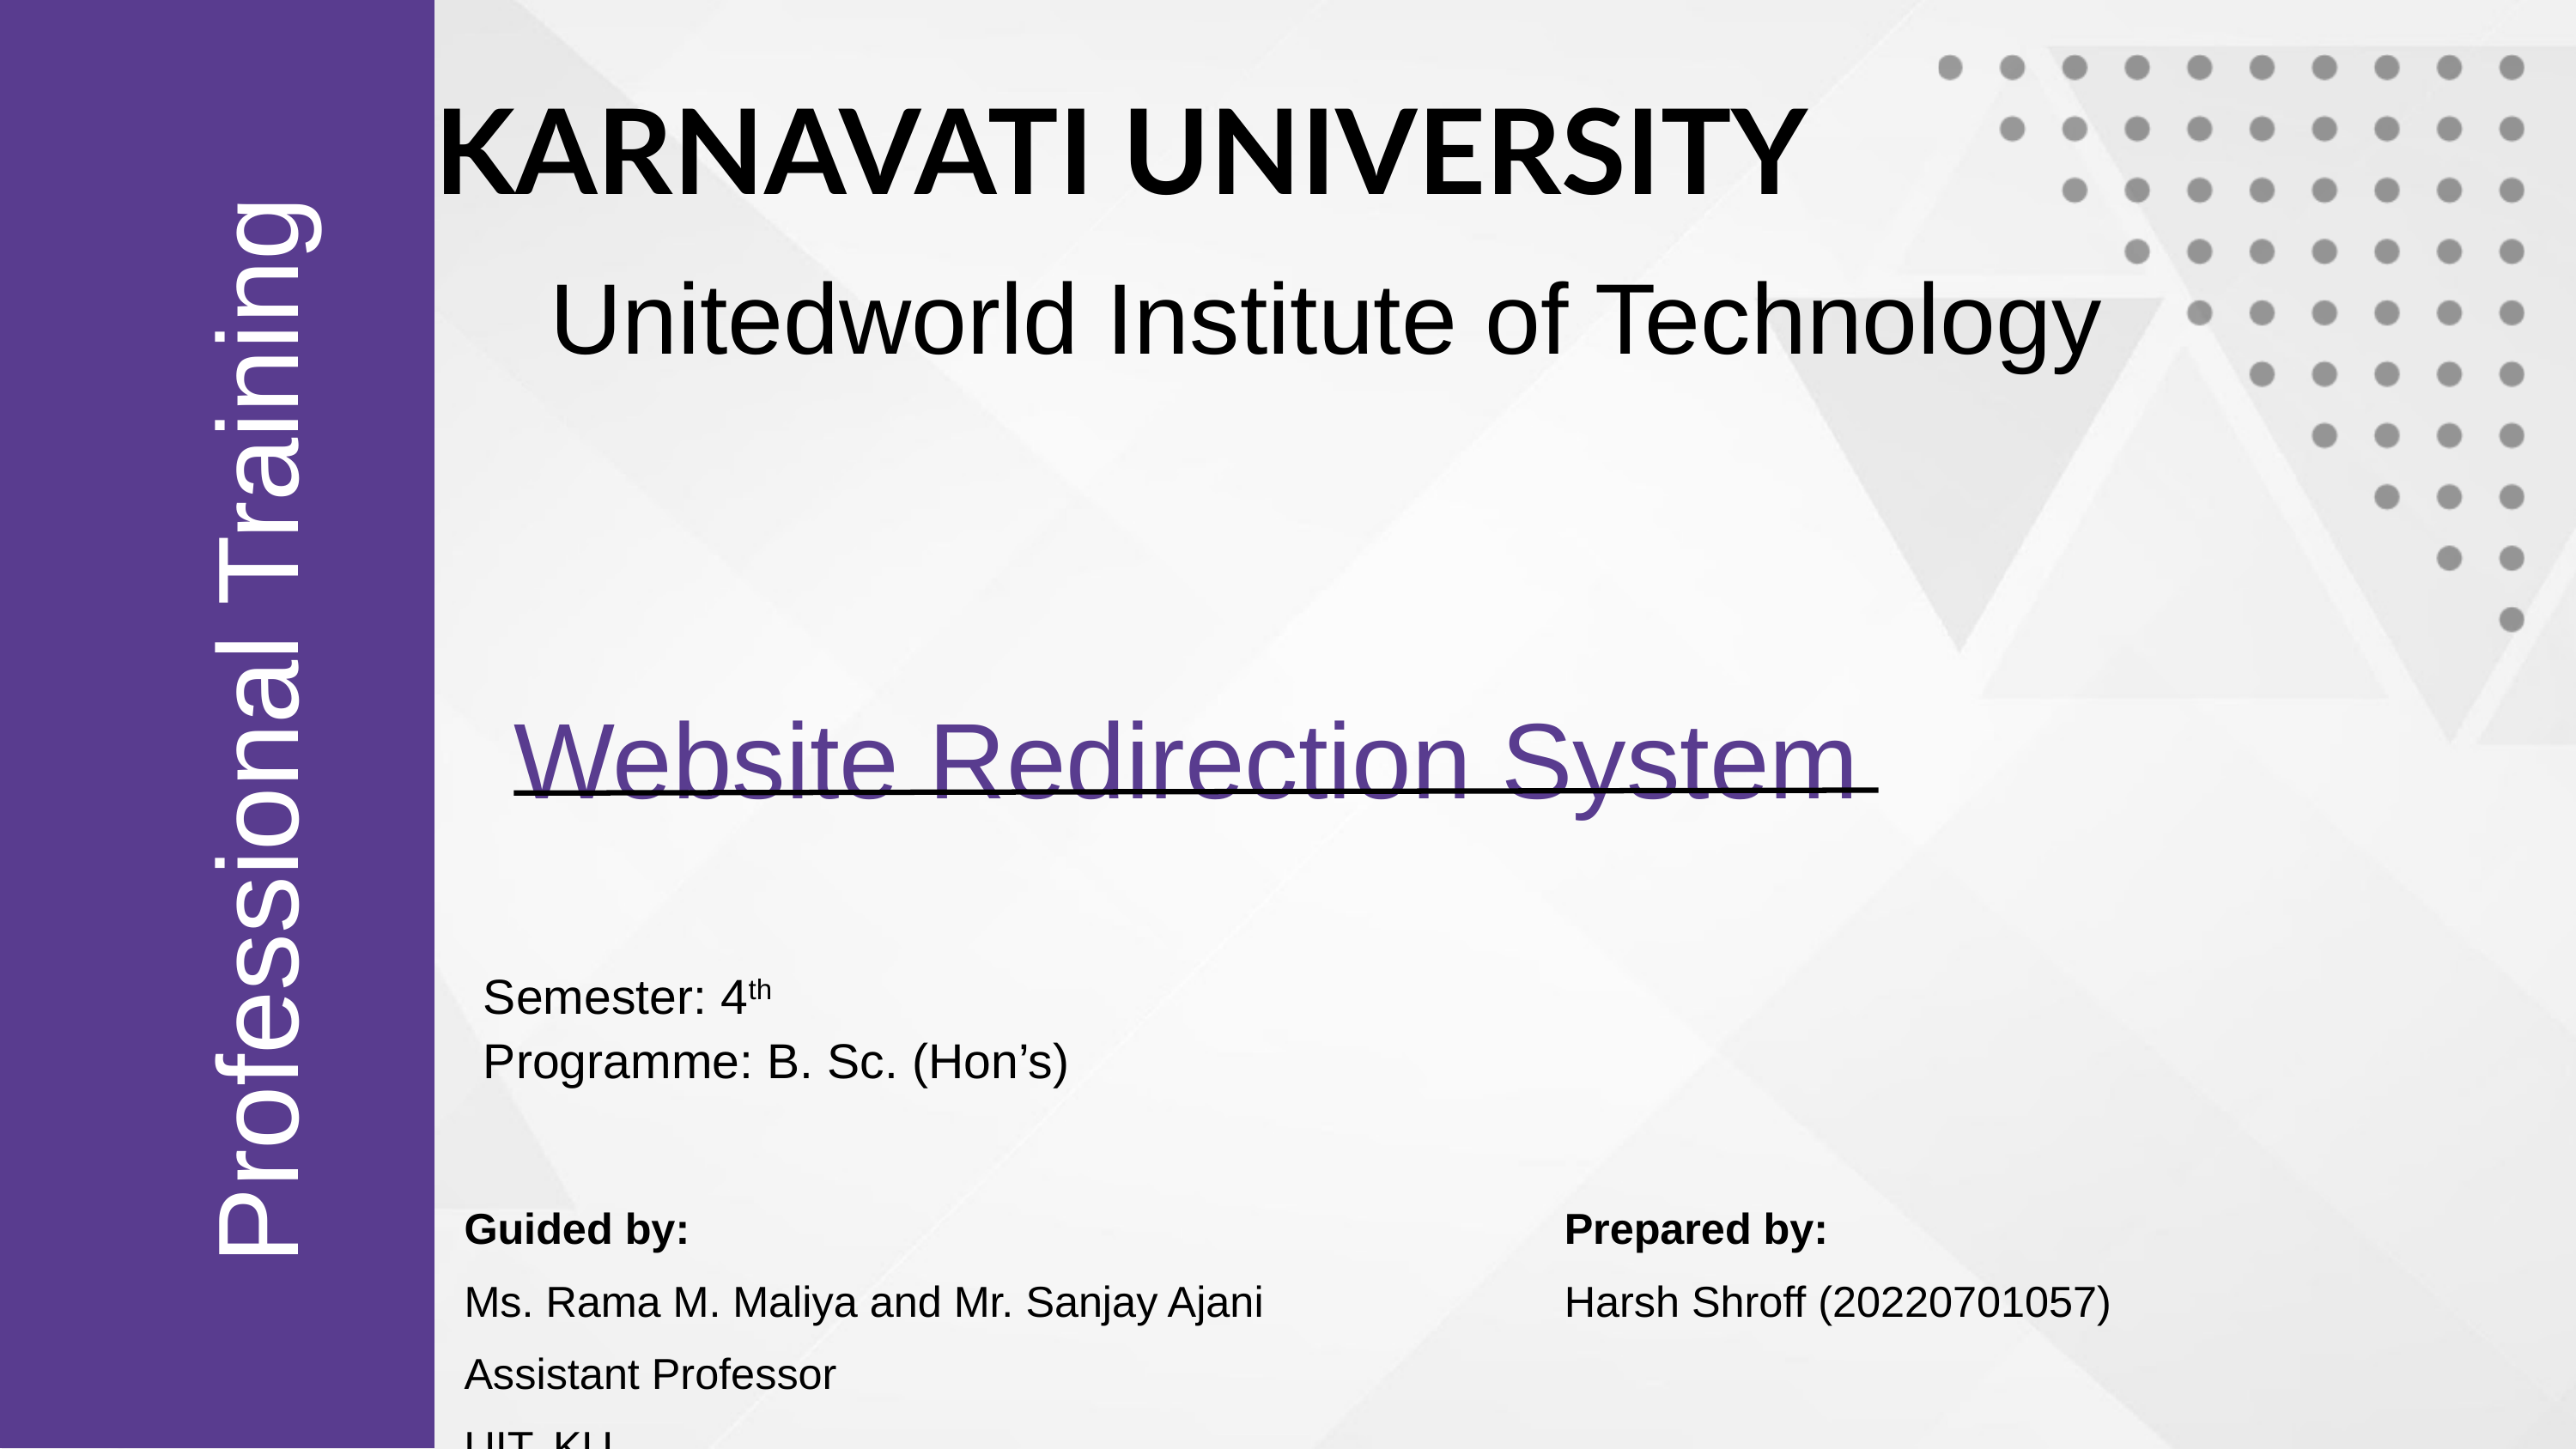

KARNAVATI UNIVERSITY

Unitedworld Institute of Technology
Website Redirection System
Professional Training
Semester: 4th
Programme: B. Sc. (Hon’s)
Guided by:
Ms. Rama M. Maliya and Mr. Sanjay Ajani
Assistant Professor
UIT, KU
Prepared by:
Harsh Shroff (20220701057)